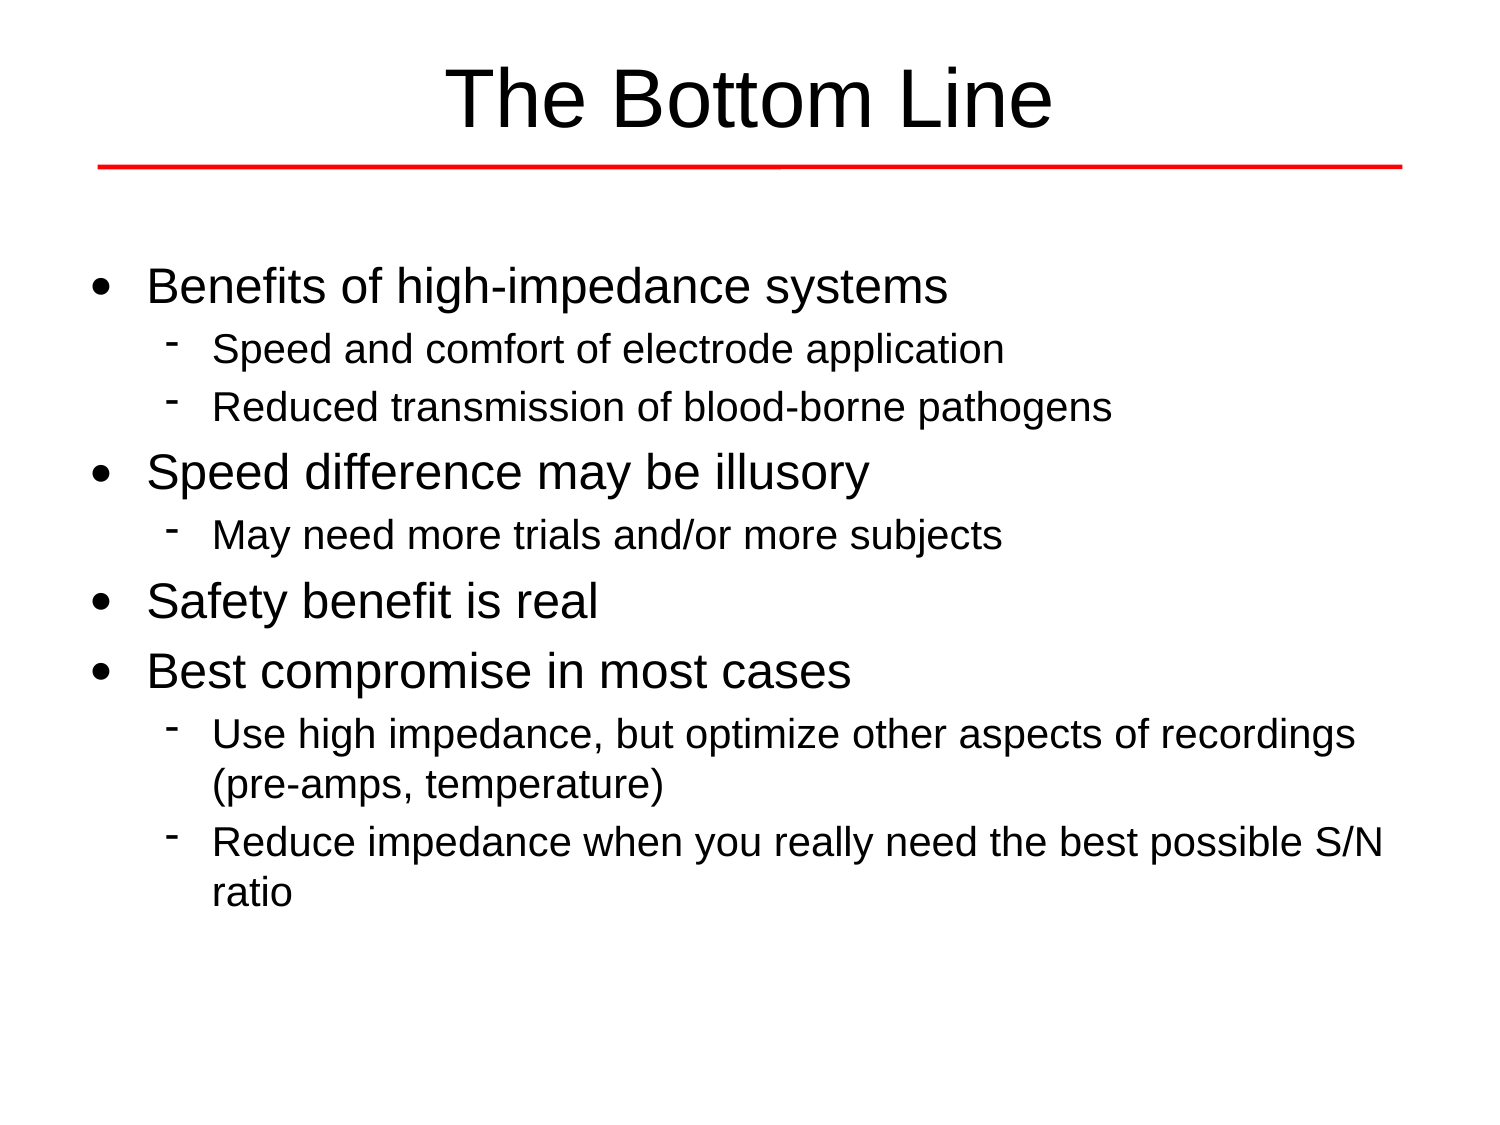

# The Bottom Line

Benefits of high-impedance systems
Speed and comfort of electrode application
Reduced transmission of blood-borne pathogens
Speed difference may be illusory
May need more trials and/or more subjects
Safety benefit is real
Best compromise in most cases
Use high impedance, but optimize other aspects of recordings (pre-amps, temperature)
Reduce impedance when you really need the best possible S/N ratio